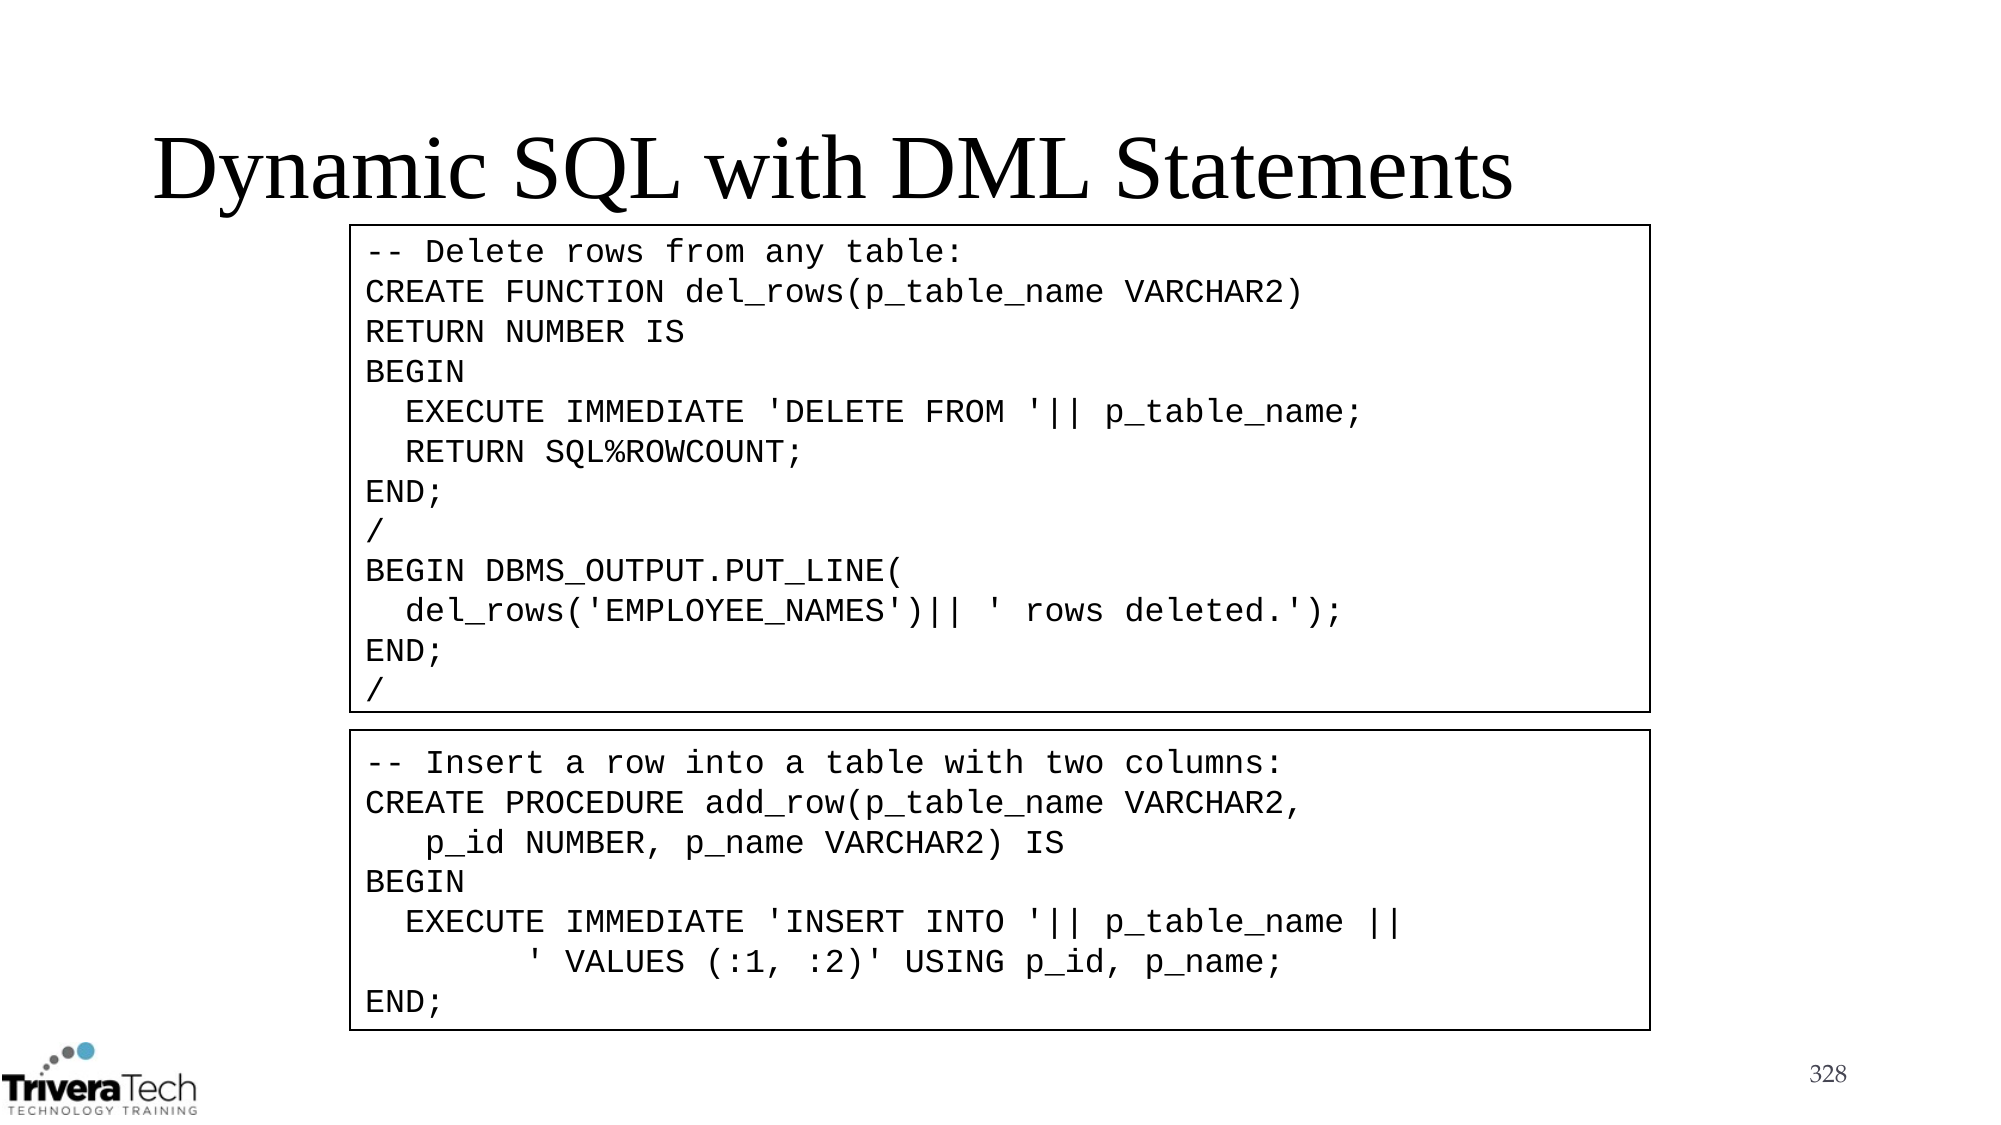

# Dynamic SQL with DML Statements
-- Delete rows from any table:
CREATE FUNCTION del_rows(p_table_name VARCHAR2)
RETURN NUMBER IS
BEGIN
  EXECUTE IMMEDIATE 'DELETE FROM '|| p_table_name;
  RETURN SQL%ROWCOUNT;
END;
/
BEGIN DBMS_OUTPUT.PUT_LINE(
  del_rows('EMPLOYEE_NAMES')|| ' rows deleted.');
END;
/
-- Insert a row into a table with two columns:
CREATE PROCEDURE add_row(p_table_name VARCHAR2,
   p_id NUMBER, p_name VARCHAR2) IS
BEGIN
  EXECUTE IMMEDIATE 'INSERT INTO '|| p_table_name ||
        ' VALUES (:1, :2)' USING p_id, p_name;
END;
328